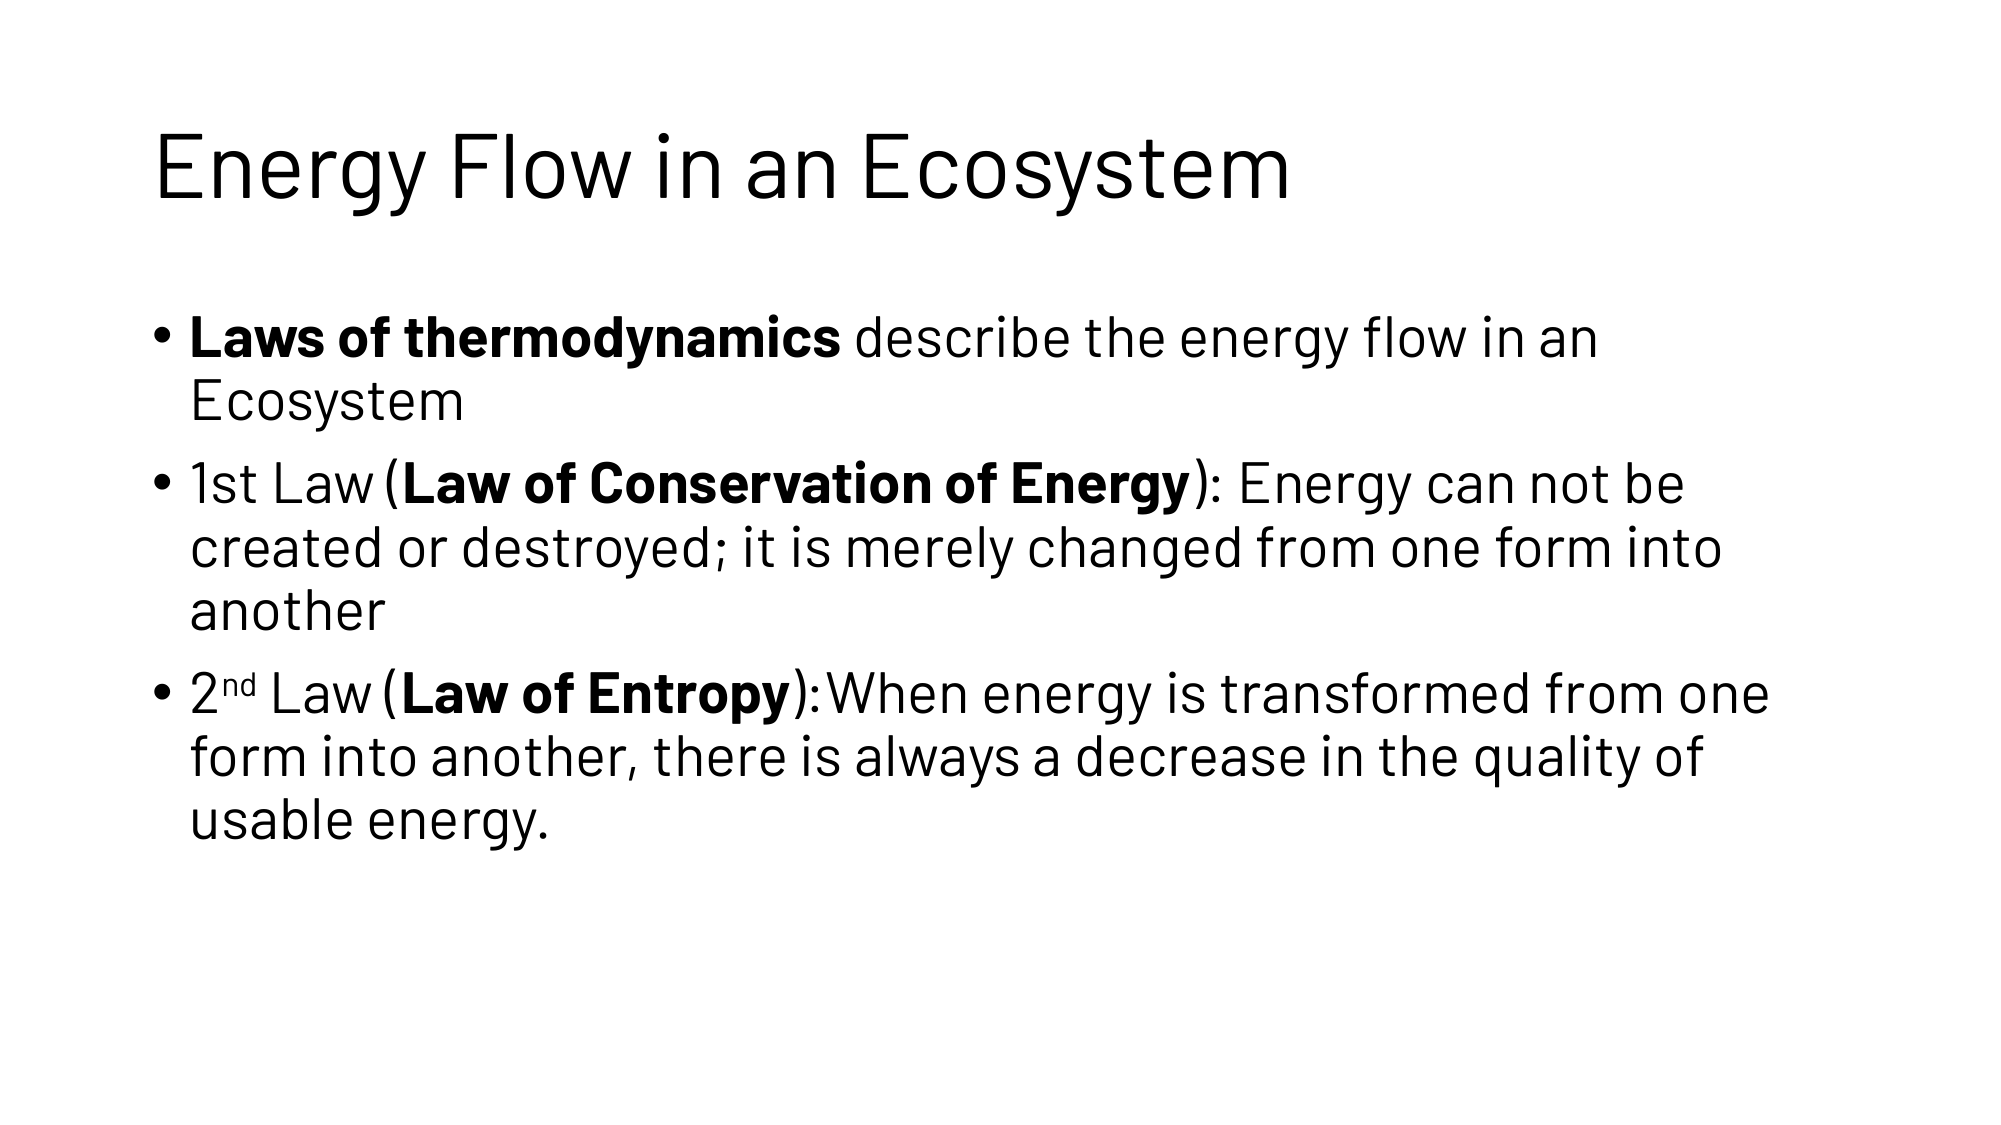

# Energy Flow in an Ecosystem
Laws of thermodynamics describe the energy flow in an Ecosystem
1st Law (Law of Conservation of Energy): Energy can not be created or destroyed; it is merely changed from one form into another
2nd Law (Law of Entropy):When energy is transformed from one form into another, there is always a decrease in the quality of usable energy.